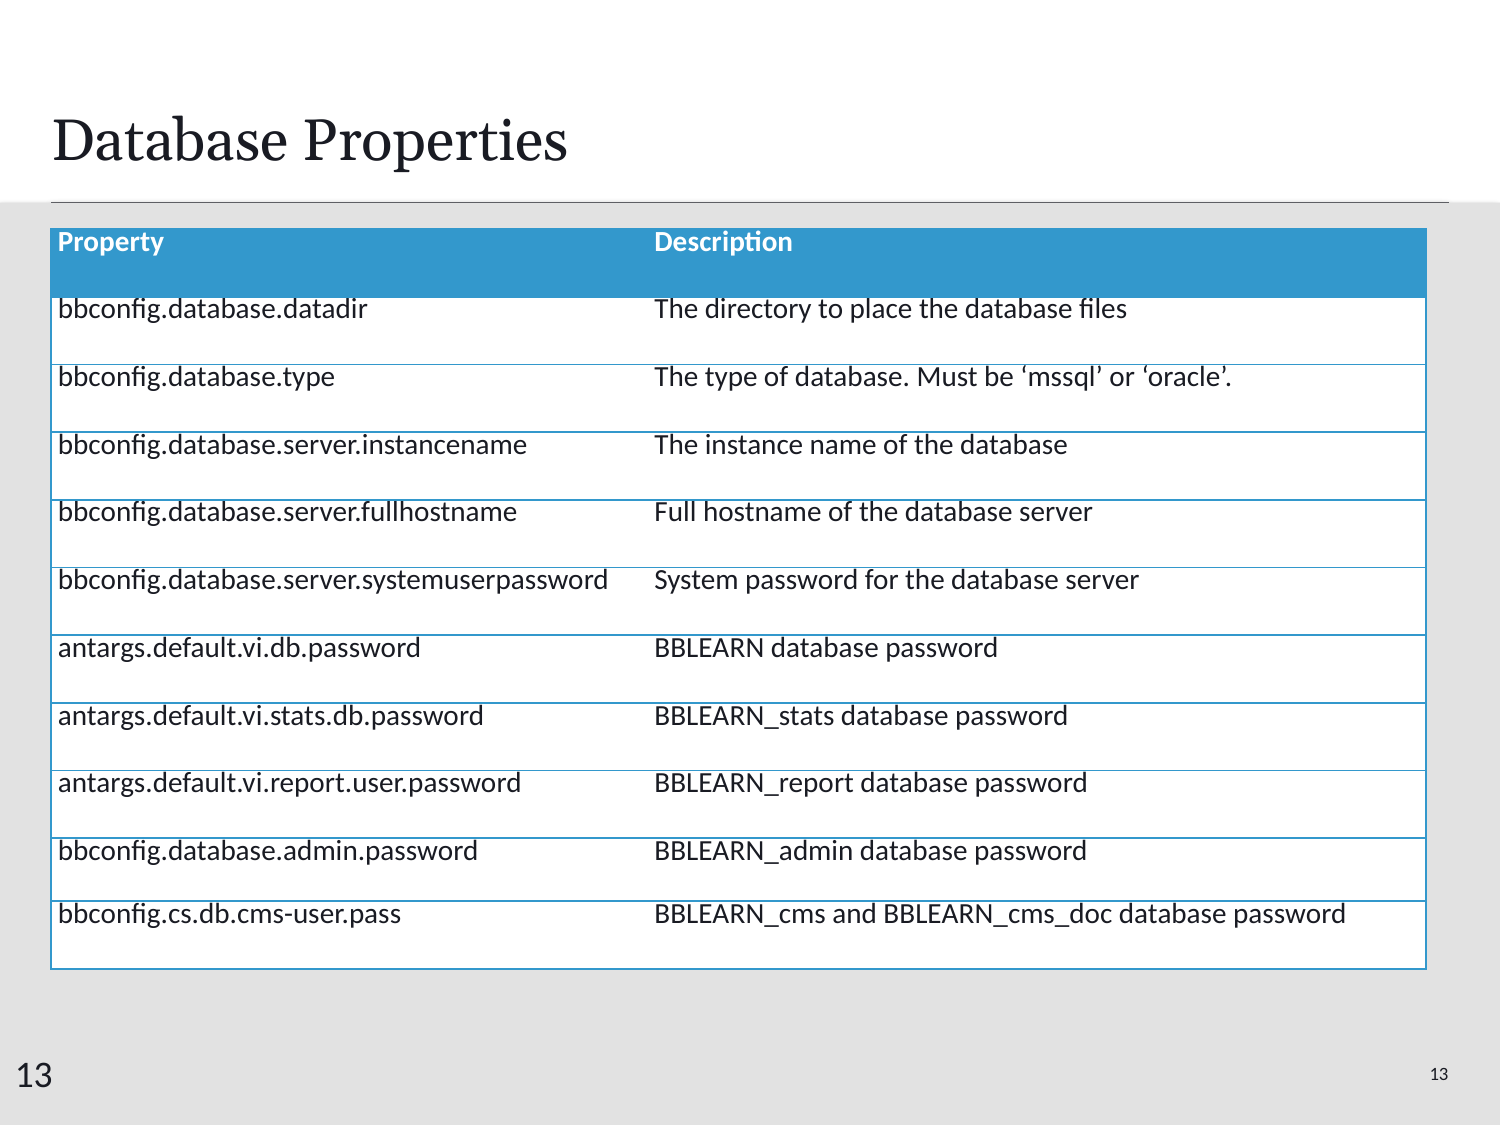

# Database Properties
| Property | Description |
| --- | --- |
| bbconfig.database.datadir | The directory to place the database files |
| bbconfig.database.type | The type of database. Must be ‘mssql’ or ‘oracle’. |
| bbconfig.database.server.instancename | The instance name of the database |
| bbconfig.database.server.fullhostname | Full hostname of the database server |
| bbconfig.database.server.systemuserpassword | System password for the database server |
| antargs.default.vi.db.password | BBLEARN database password |
| antargs.default.vi.stats.db.password | BBLEARN\_stats database password |
| antargs.default.vi.report.user.password | BBLEARN\_report database password |
| bbconfig.database.admin.password | BBLEARN\_admin database password |
| bbconfig.cs.db.cms-user.pass | BBLEARN\_cms and BBLEARN\_cms\_doc database password |
13